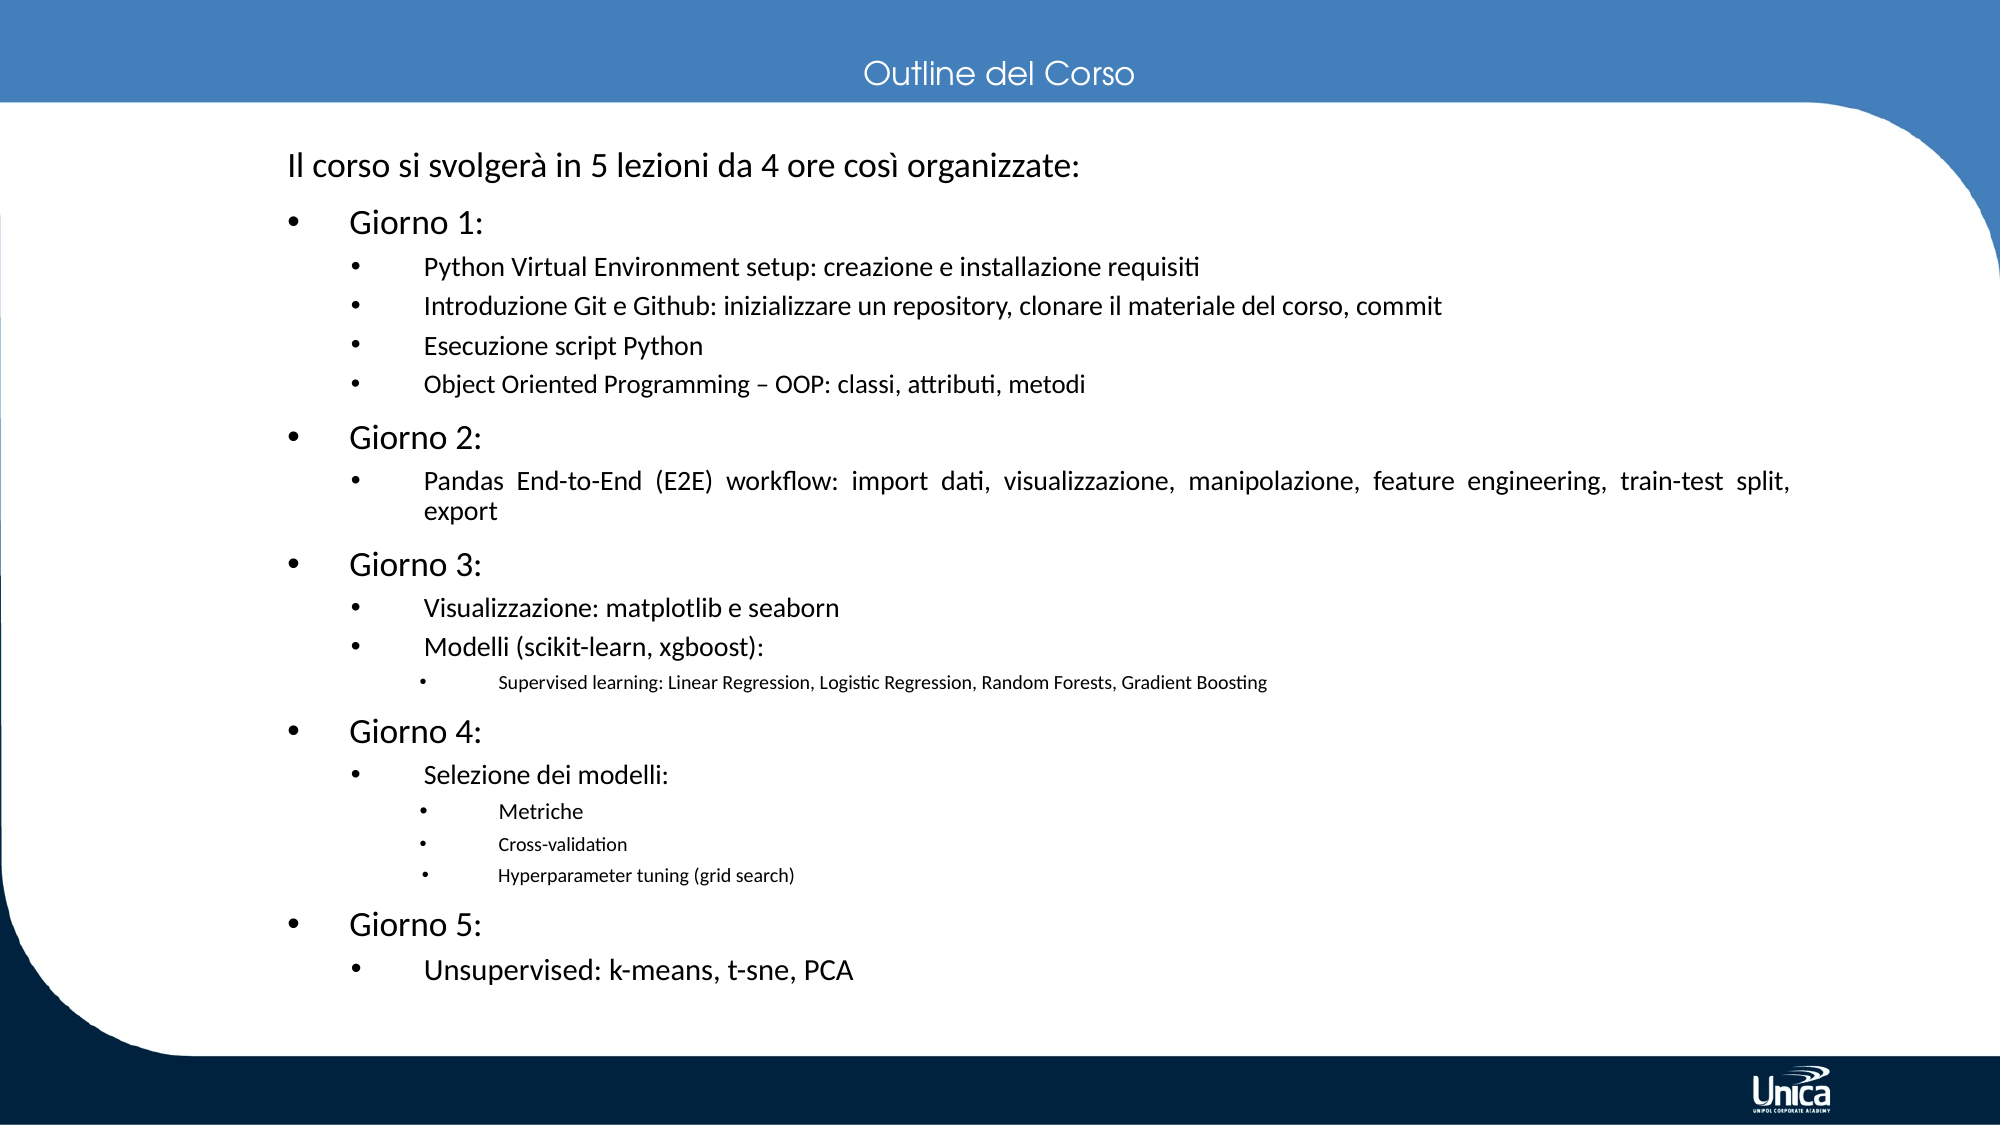

# Outline del Corso
Il corso si svolgerà in 5 lezioni da 4 ore così organizzate:
Giorno 1:
Python Virtual Environment setup: creazione e installazione requisiti
Introduzione Git e Github: inizializzare un repository, clonare il materiale del corso, commit
Esecuzione script Python
Object Oriented Programming – OOP: classi, attributi, metodi
Giorno 2:
Pandas End-to-End (E2E) workflow: import dati, visualizzazione, manipolazione, feature engineering, train-test split, export
Giorno 3:
Visualizzazione: matplotlib e seaborn
Modelli (scikit-learn, xgboost):
Supervised learning: Linear Regression, Logistic Regression, Random Forests, Gradient Boosting
Giorno 4:
Selezione dei modelli:
Metriche
Cross-validation
Hyperparameter tuning (grid search)
Giorno 5:
Unsupervised: k-means, t-sne, PCA